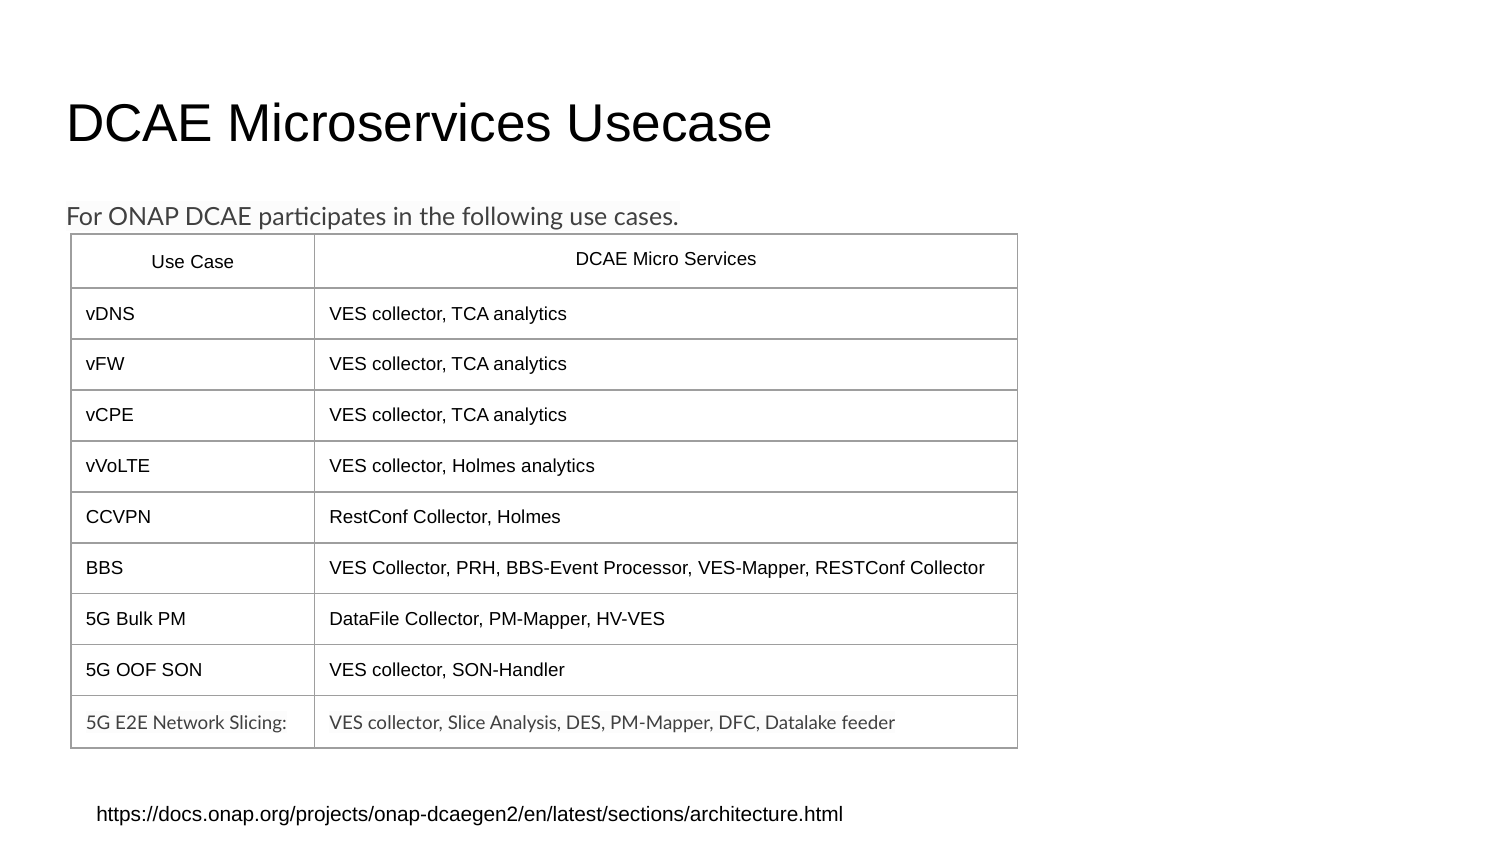

# DCAE Microservices Usecase
For ONAP DCAE participates in the following use cases.
| Use Case | DCAE Micro Services |
| --- | --- |
| vDNS | VES collector, TCA analytics |
| vFW | VES collector, TCA analytics |
| vCPE | VES collector, TCA analytics |
| vVoLTE | VES collector, Holmes analytics |
| CCVPN | RestConf Collector, Holmes |
| BBS | VES Collector, PRH, BBS-Event Processor, VES-Mapper, RESTConf Collector |
| 5G Bulk PM | DataFile Collector, PM-Mapper, HV-VES |
| 5G OOF SON | VES collector, SON-Handler |
| 5G E2E Network Slicing: | VES collector, Slice Analysis, DES, PM-Mapper, DFC, Datalake feeder |
https://docs.onap.org/projects/onap-dcaegen2/en/latest/sections/architecture.html